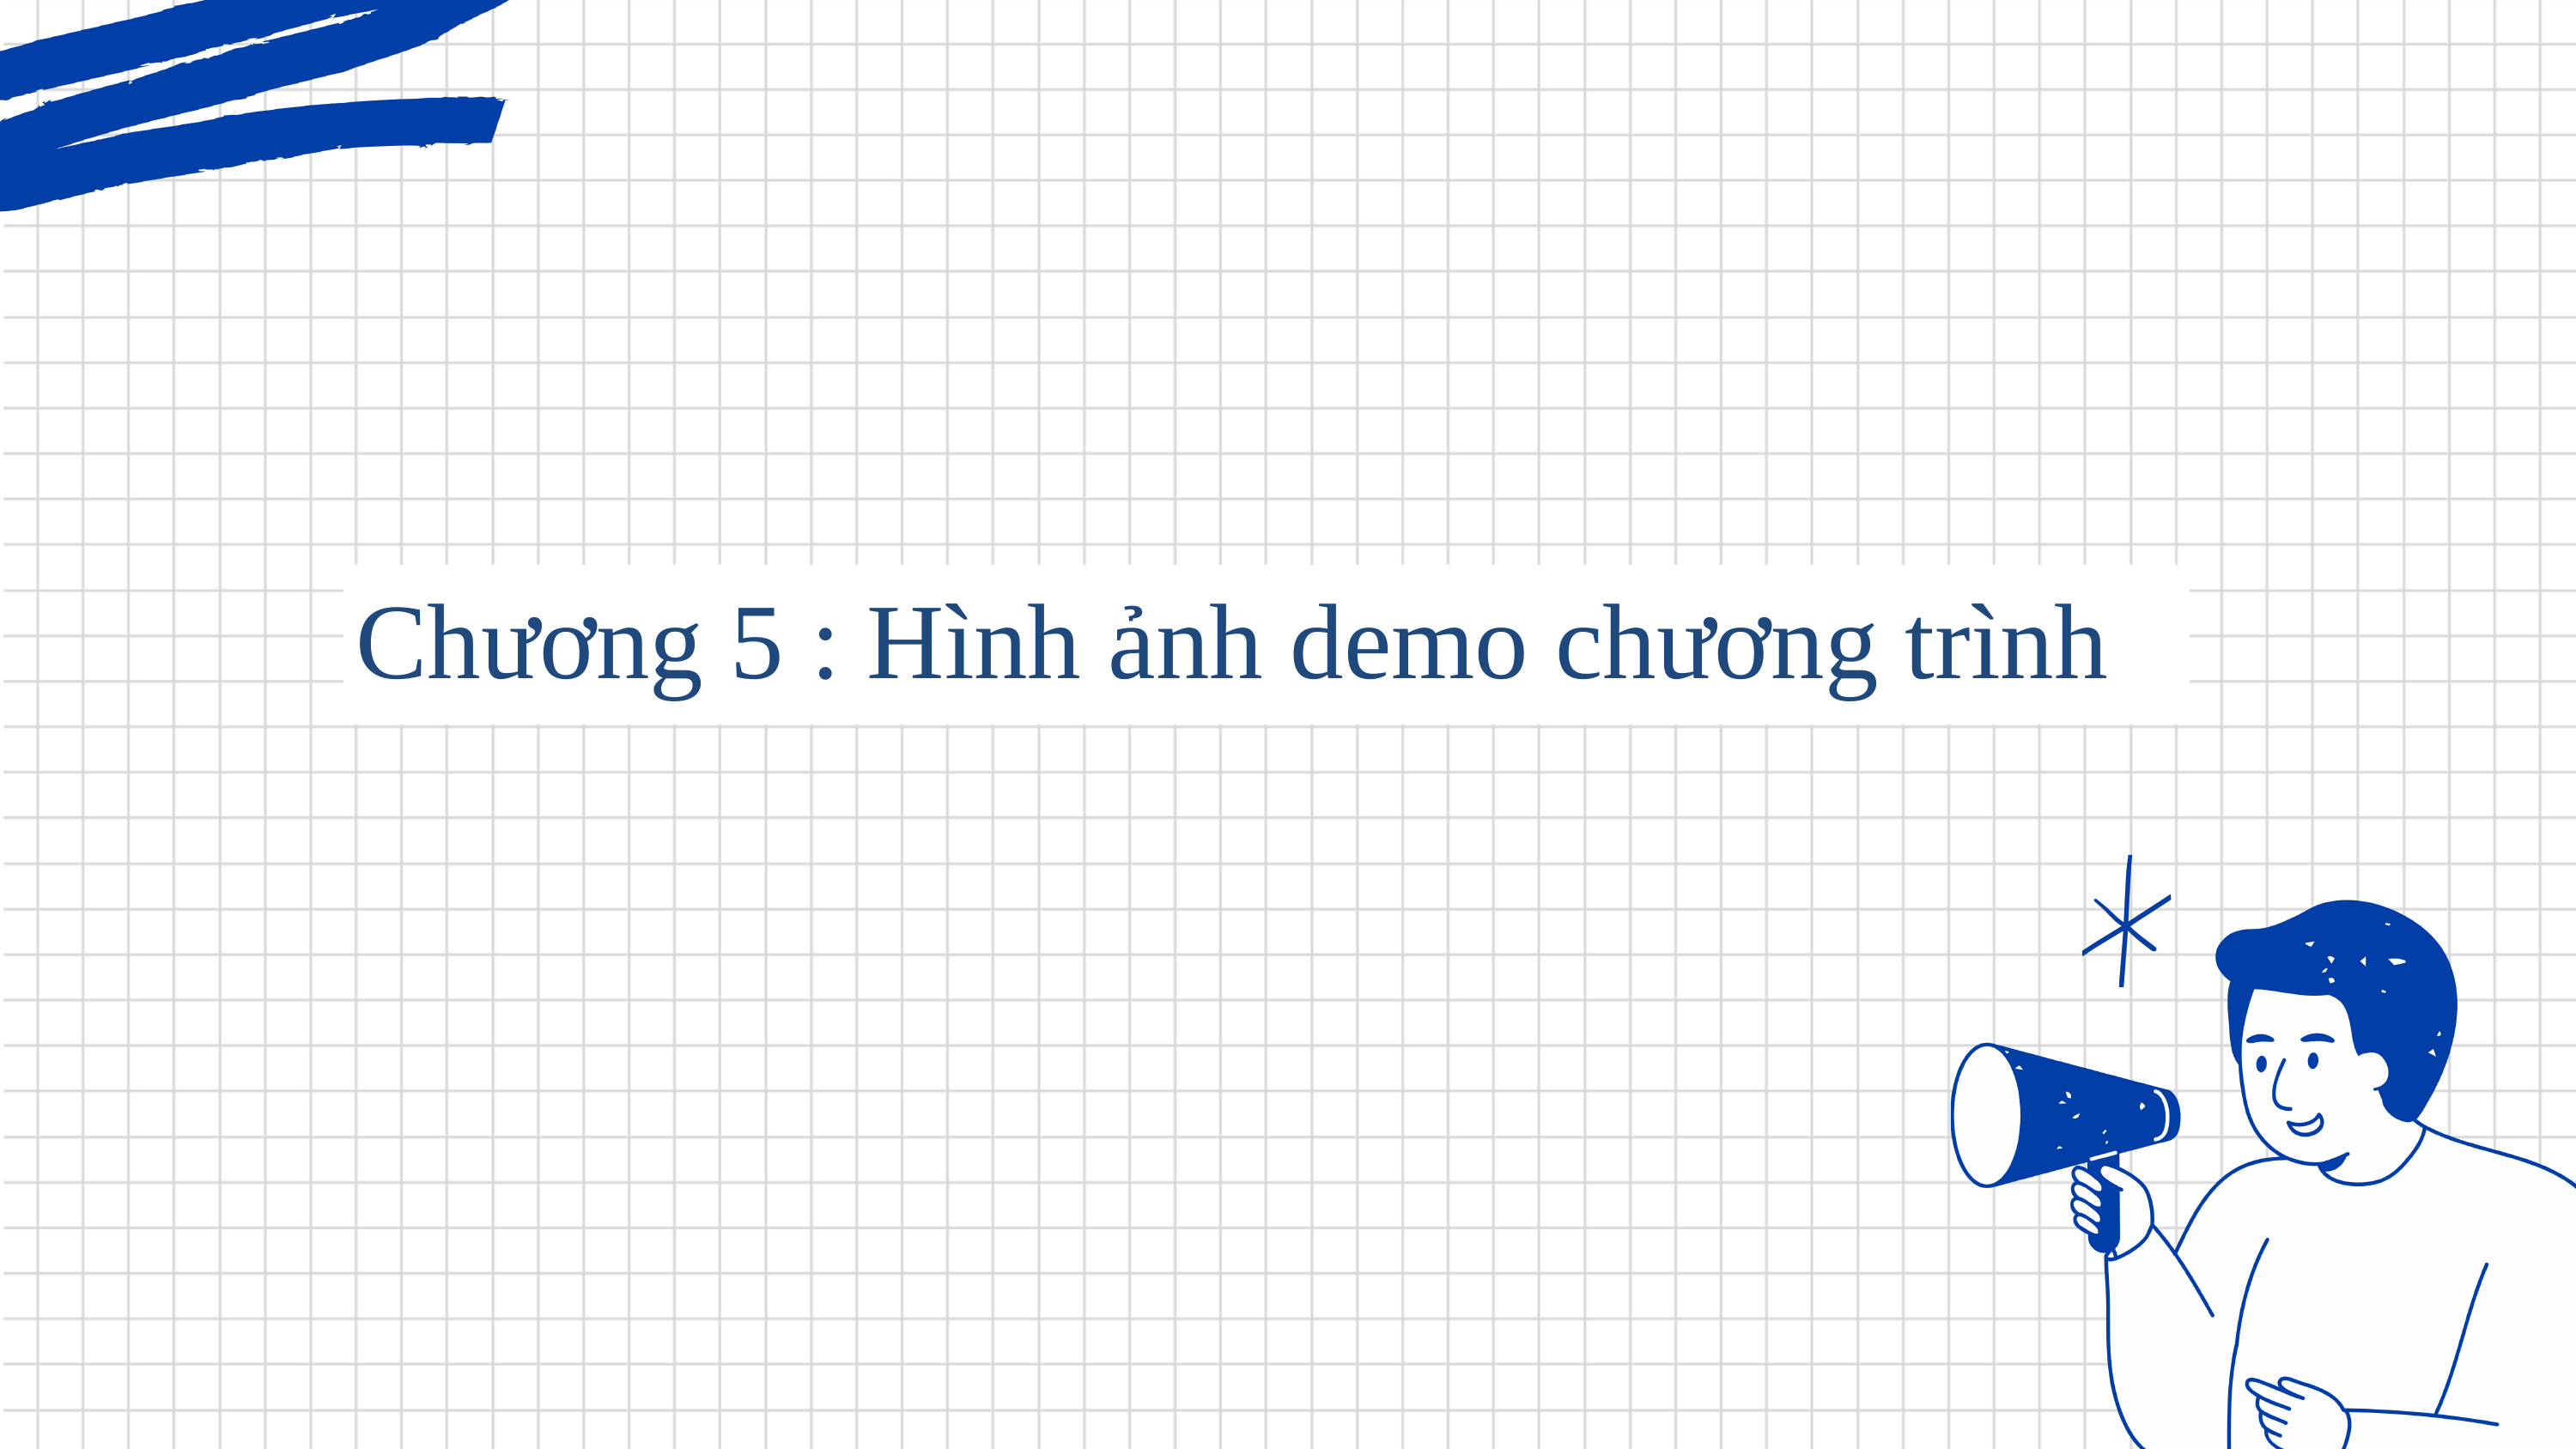

Chương 5 : Hình ảnh demo chương trình